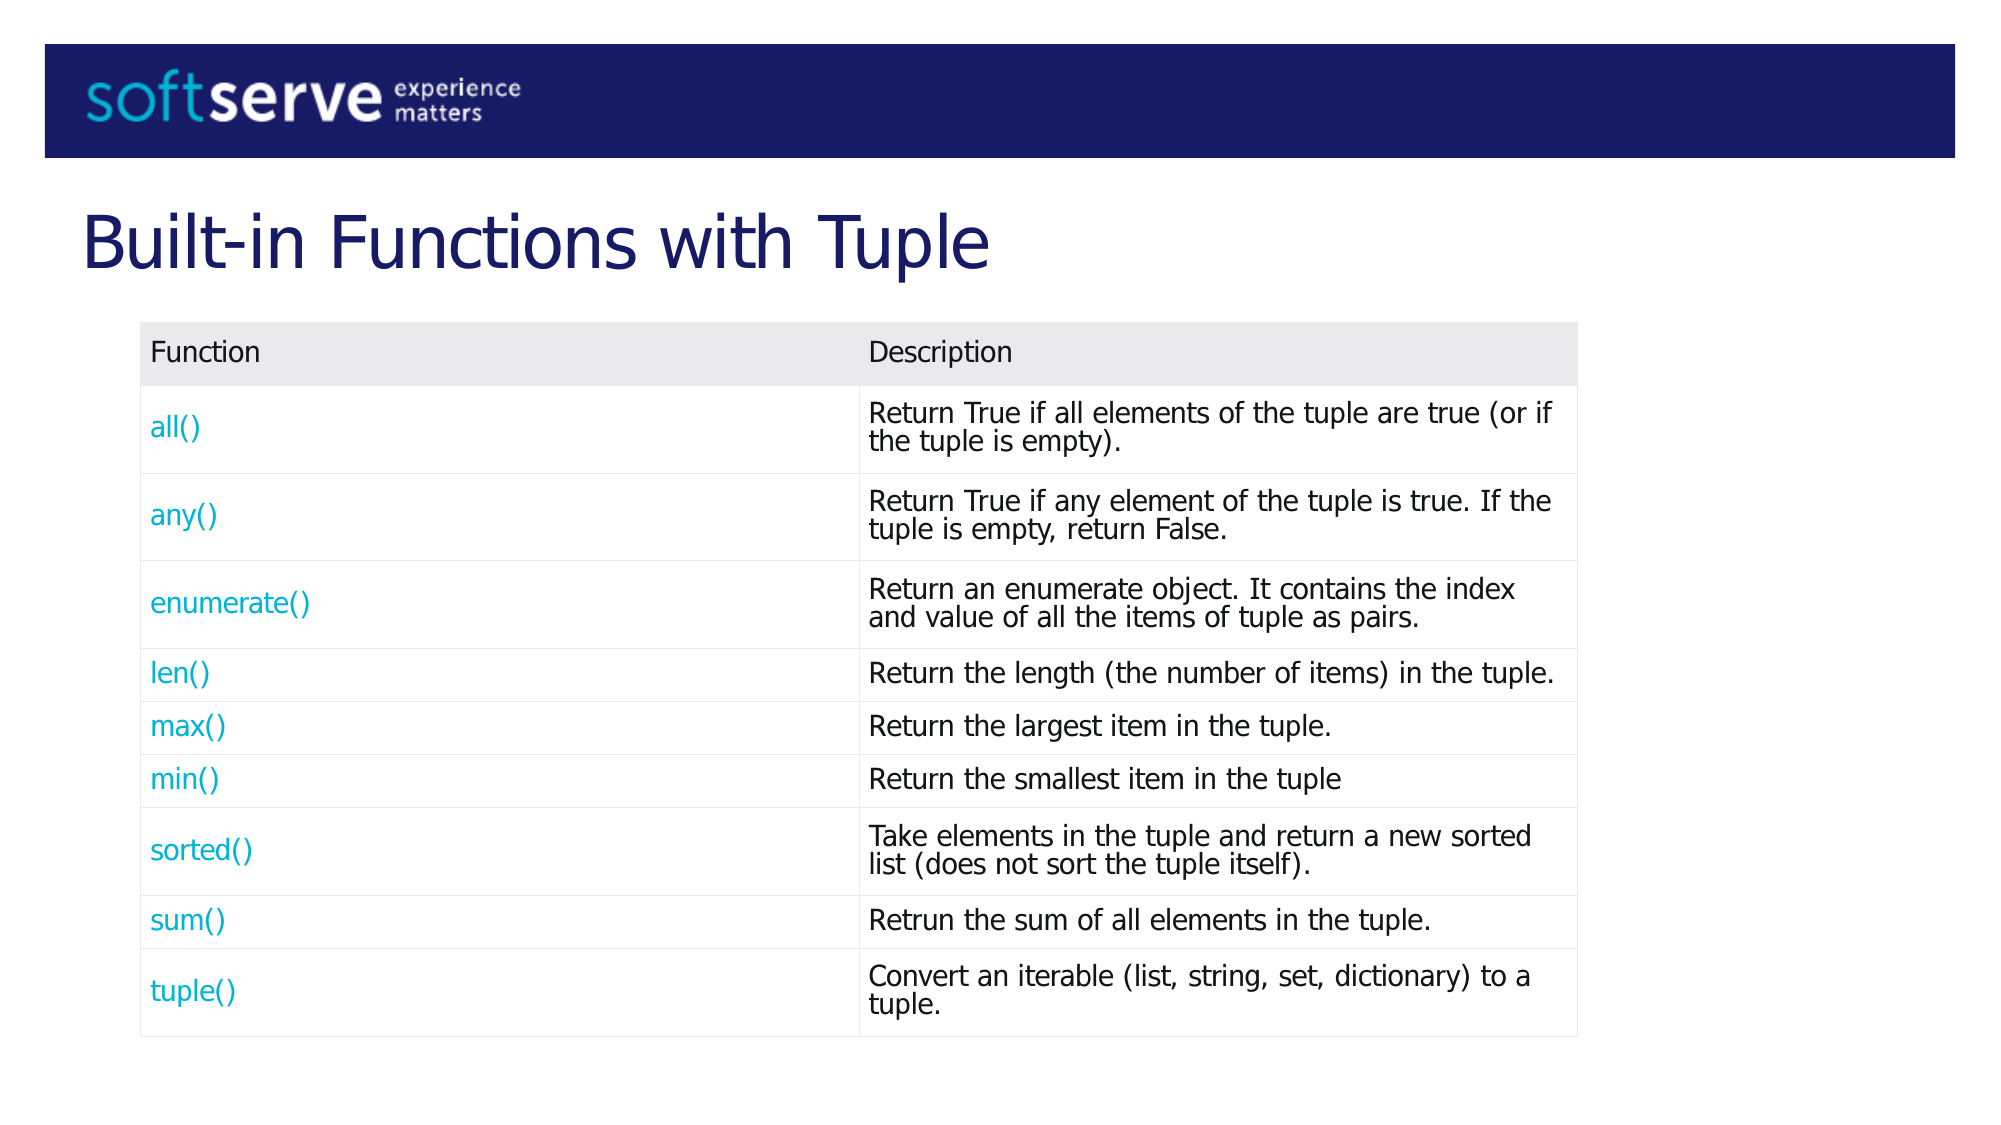

# Built-in Functions with Tuple
| Function | Description |
| --- | --- |
| all() | Return True if all elements of the tuple are true (or if the tuple is empty). |
| any() | Return True if any element of the tuple is true. If the tuple is empty, return False. |
| enumerate() | Return an enumerate object. It contains the index and value of all the items of tuple as pairs. |
| len() | Return the length (the number of items) in the tuple. |
| max() | Return the largest item in the tuple. |
| min() | Return the smallest item in the tuple |
| sorted() | Take elements in the tuple and return a new sorted list (does not sort the tuple itself). |
| sum() | Retrun the sum of all elements in the tuple. |
| tuple() | Convert an iterable (list, string, set, dictionary) to a tuple. |